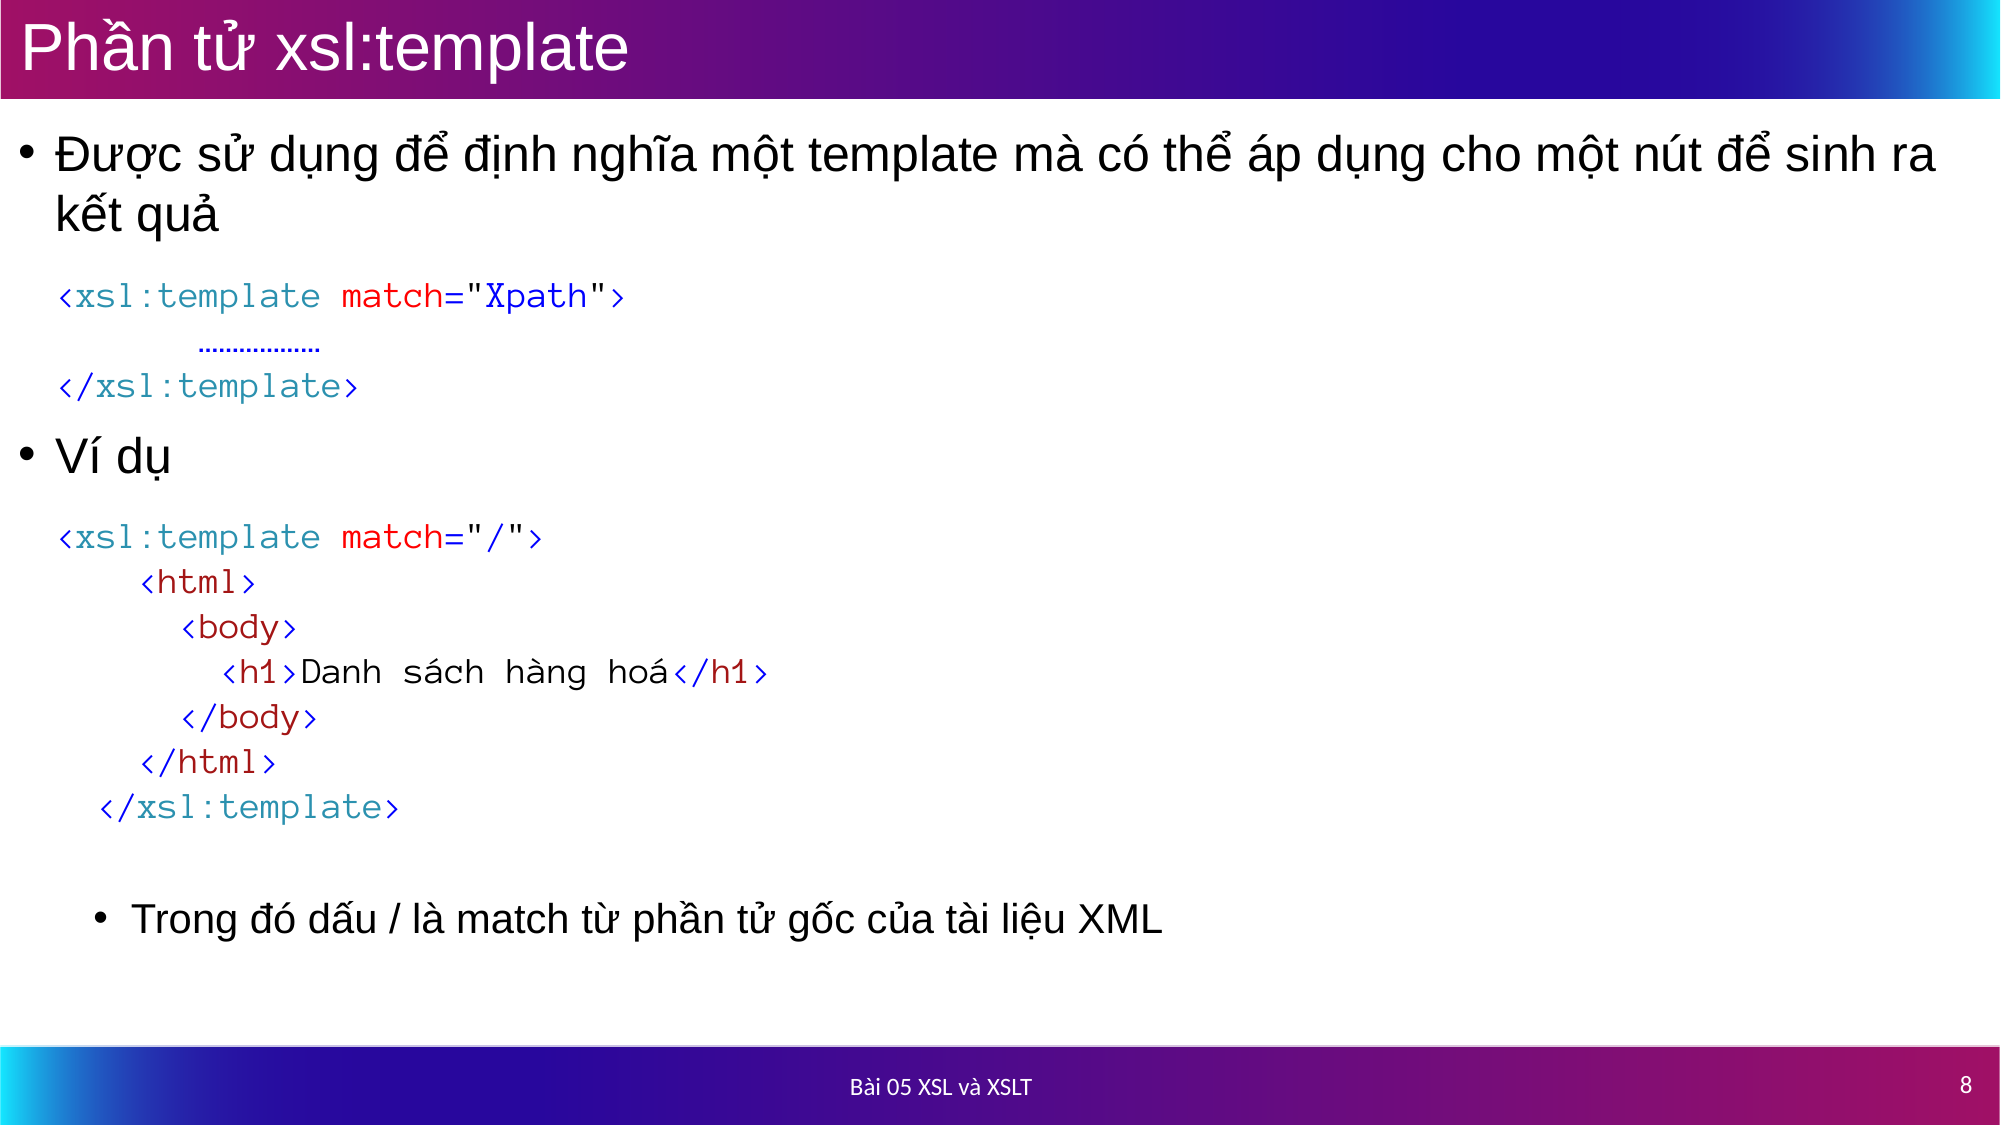

# Phần tử xsl:template
Được sử dụng để định nghĩa một template mà có thể áp dụng cho một nút để sinh ra kết quả

Ví dụ

Trong đó dấu / là match từ phần tử gốc của tài liệu XML
<xsl:template match="Xpath">
       ………………
</xsl:template>
<xsl:template match="/">
    <html>
      <body>
        <h1>Danh sách hàng hoá</h1>
      </body>
    </html>
  </xsl:template>
8
Bài 05 XSL và XSLT